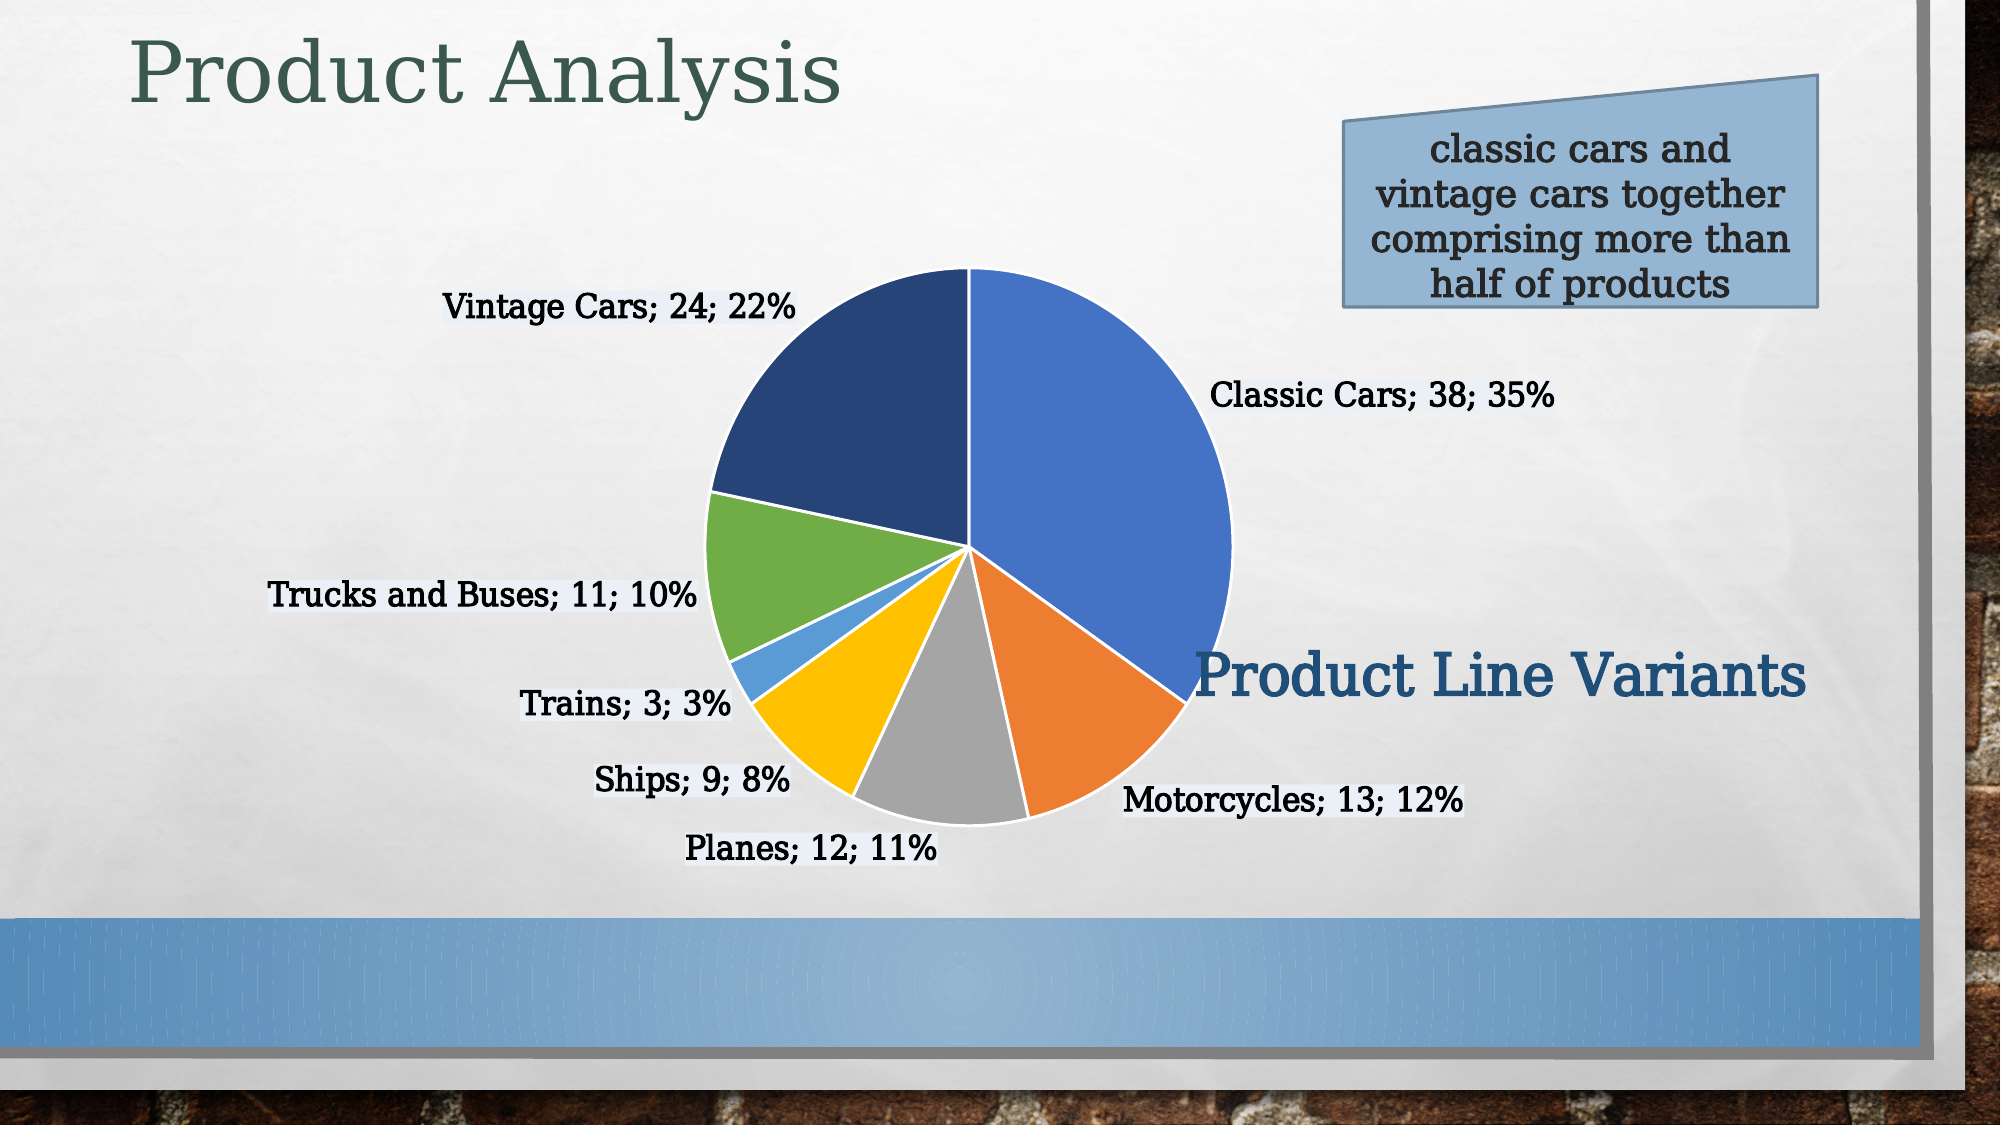

# Product Analysis
classic cars and vintage cars together comprising more than half of products

### Chart: Product Line Variants

| Category | Total |
|---|---|
| Classic Cars | 38.0 |
| Motorcycles | 13.0 |
| Planes | 12.0 |
| Ships | 9.0 |
| Trains | 3.0 |
| Trucks and Buses | 11.0 |
| Vintage Cars | 24.0 |